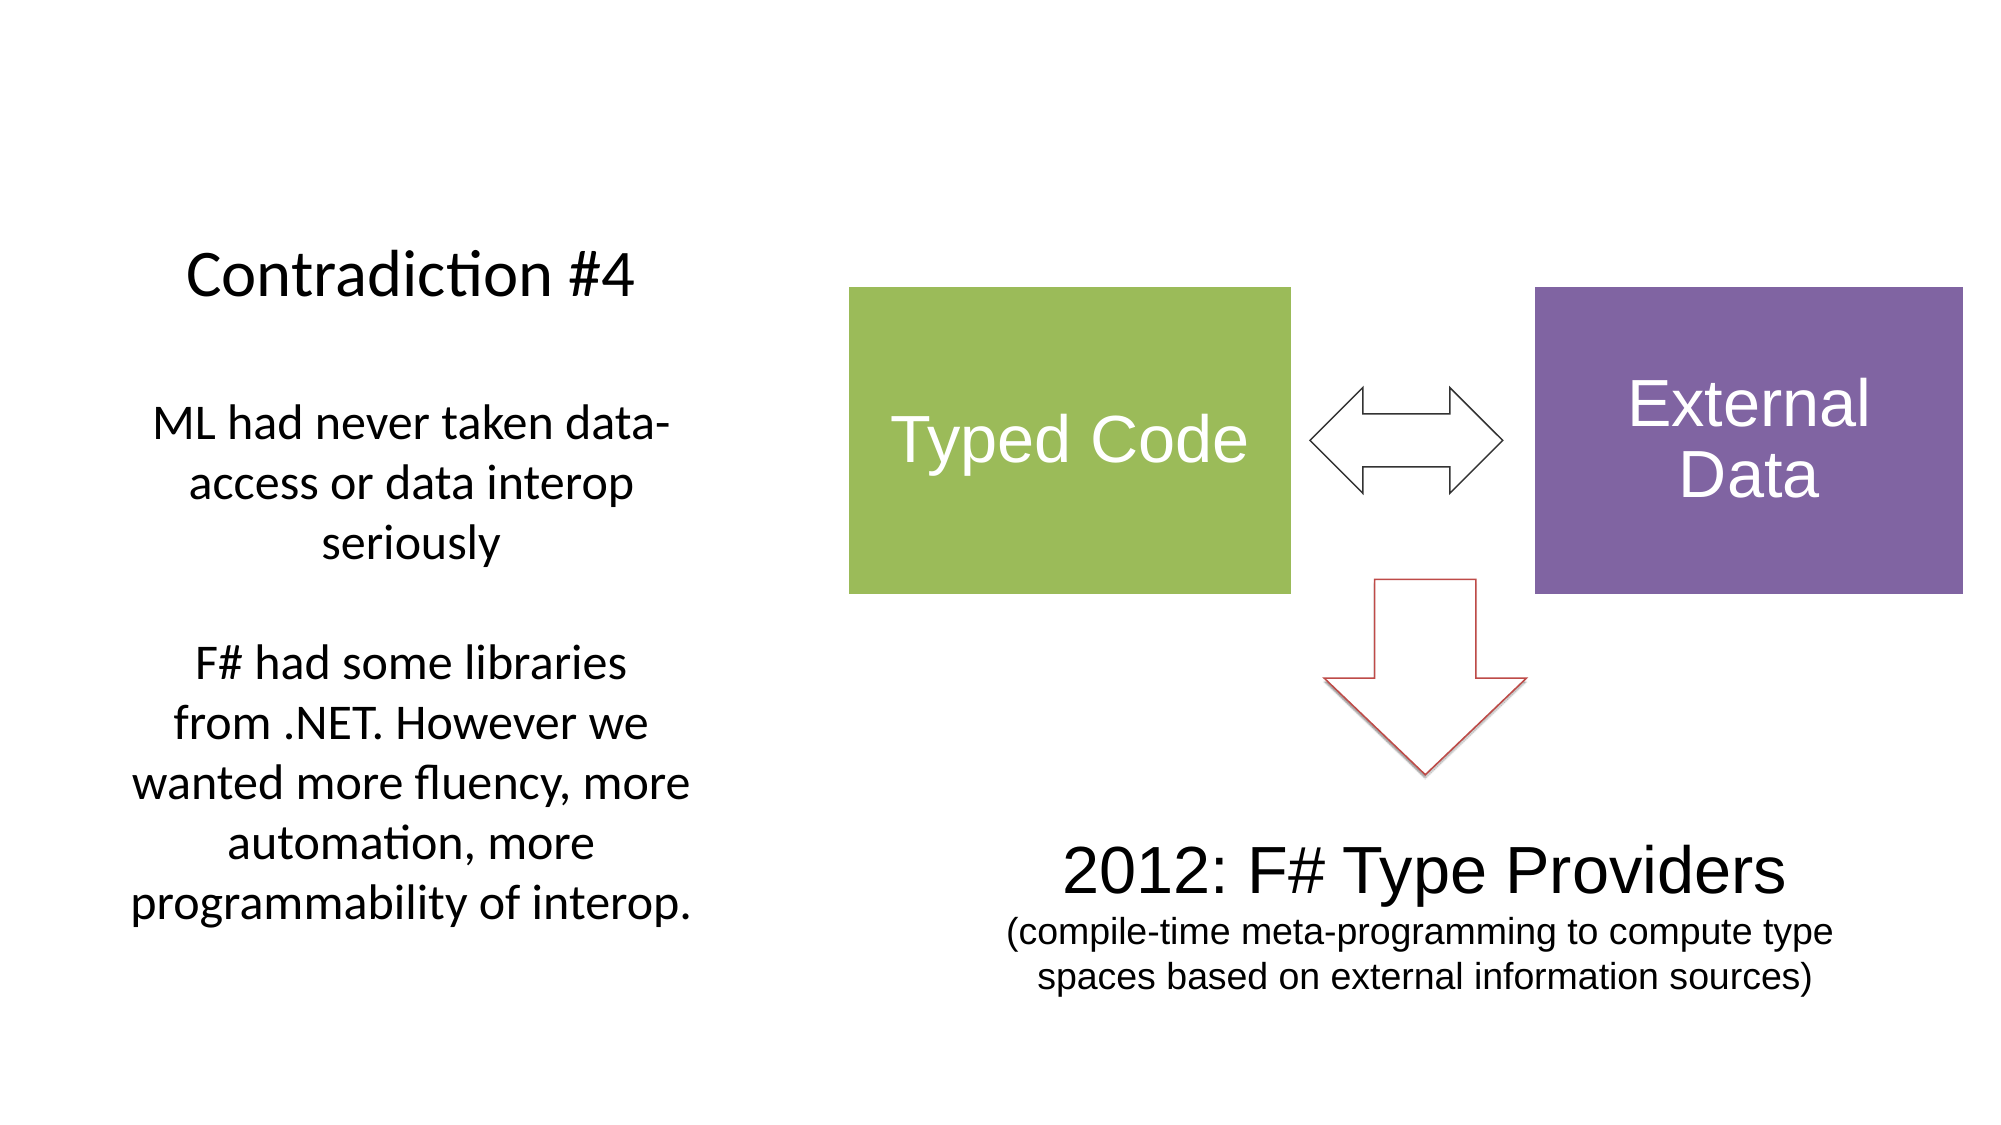

Contradiction #4

ML had never taken data-access or data interop seriously

F# had some libraries from .NET. However we wanted more fluency, more automation, more programmability of interop.
Typed Code
External Data

2012: F# Type Providers
(compile-time meta-programming to compute type
spaces based on external information sources)